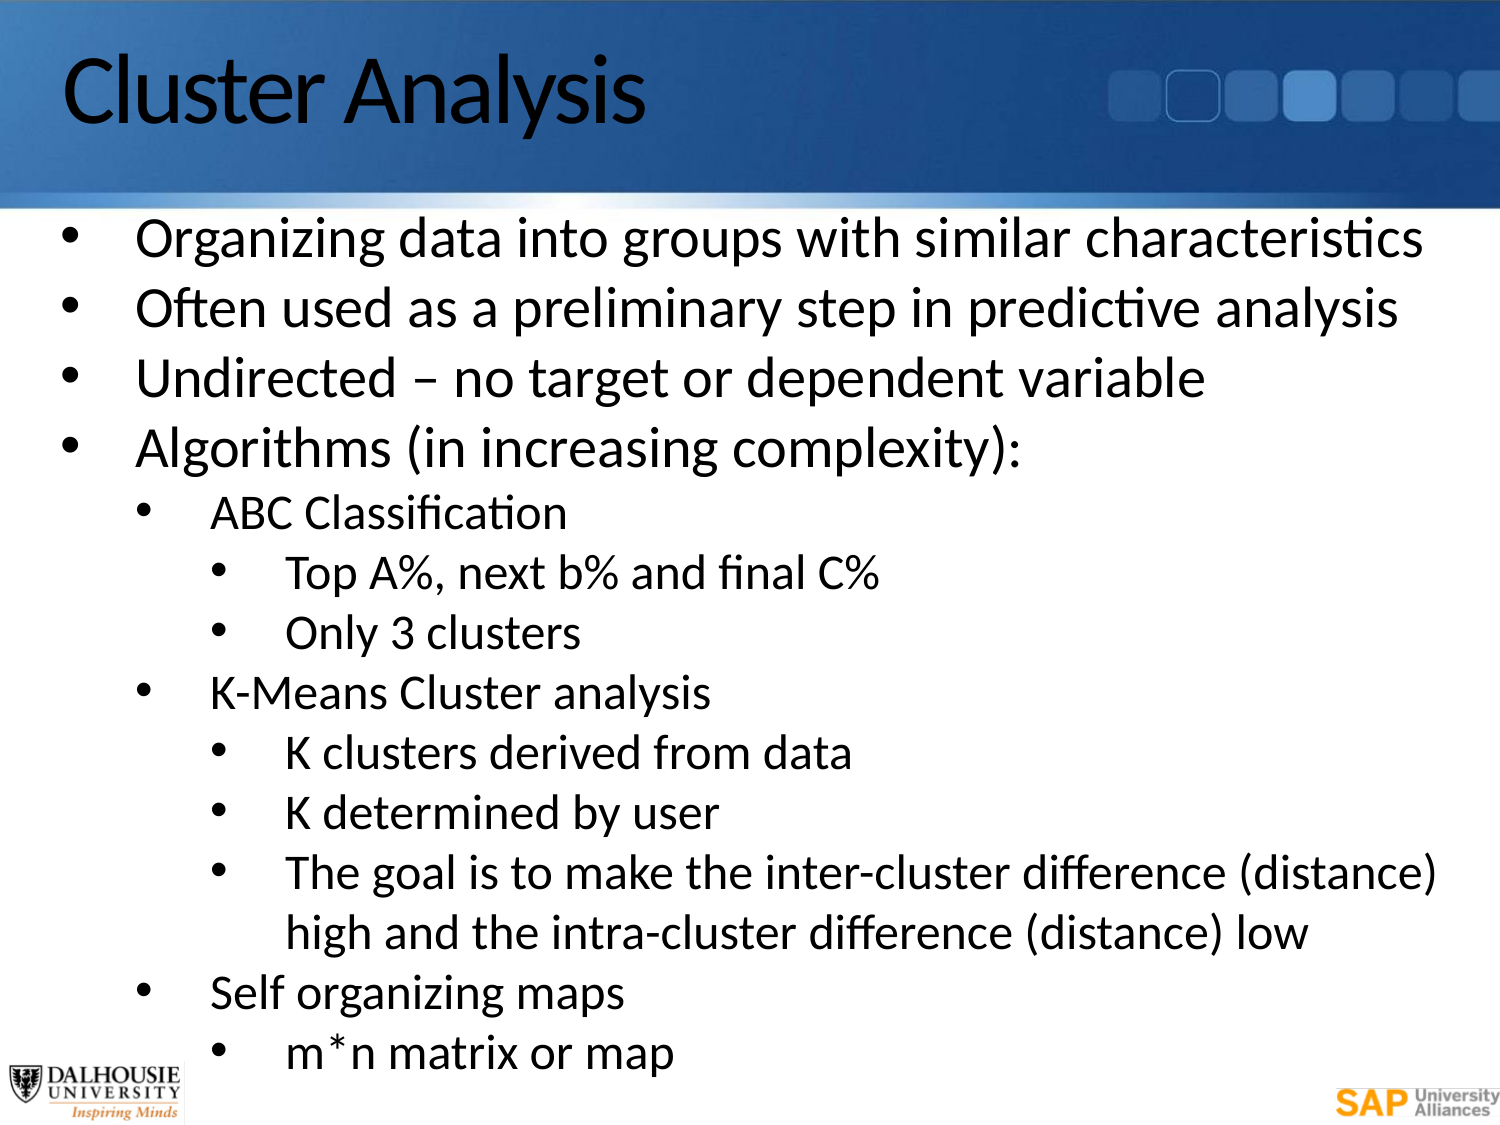

# Cluster Analysis
Organizing data into groups with similar characteristics
Often used as a preliminary step in predictive analysis
Undirected – no target or dependent variable
Algorithms (in increasing complexity):
ABC Classification
Top A%, next b% and final C%
Only 3 clusters
K-Means Cluster analysis
K clusters derived from data
K determined by user
The goal is to make the inter-cluster difference (distance) high and the intra-cluster difference (distance) low
Self organizing maps
m*n matrix or map